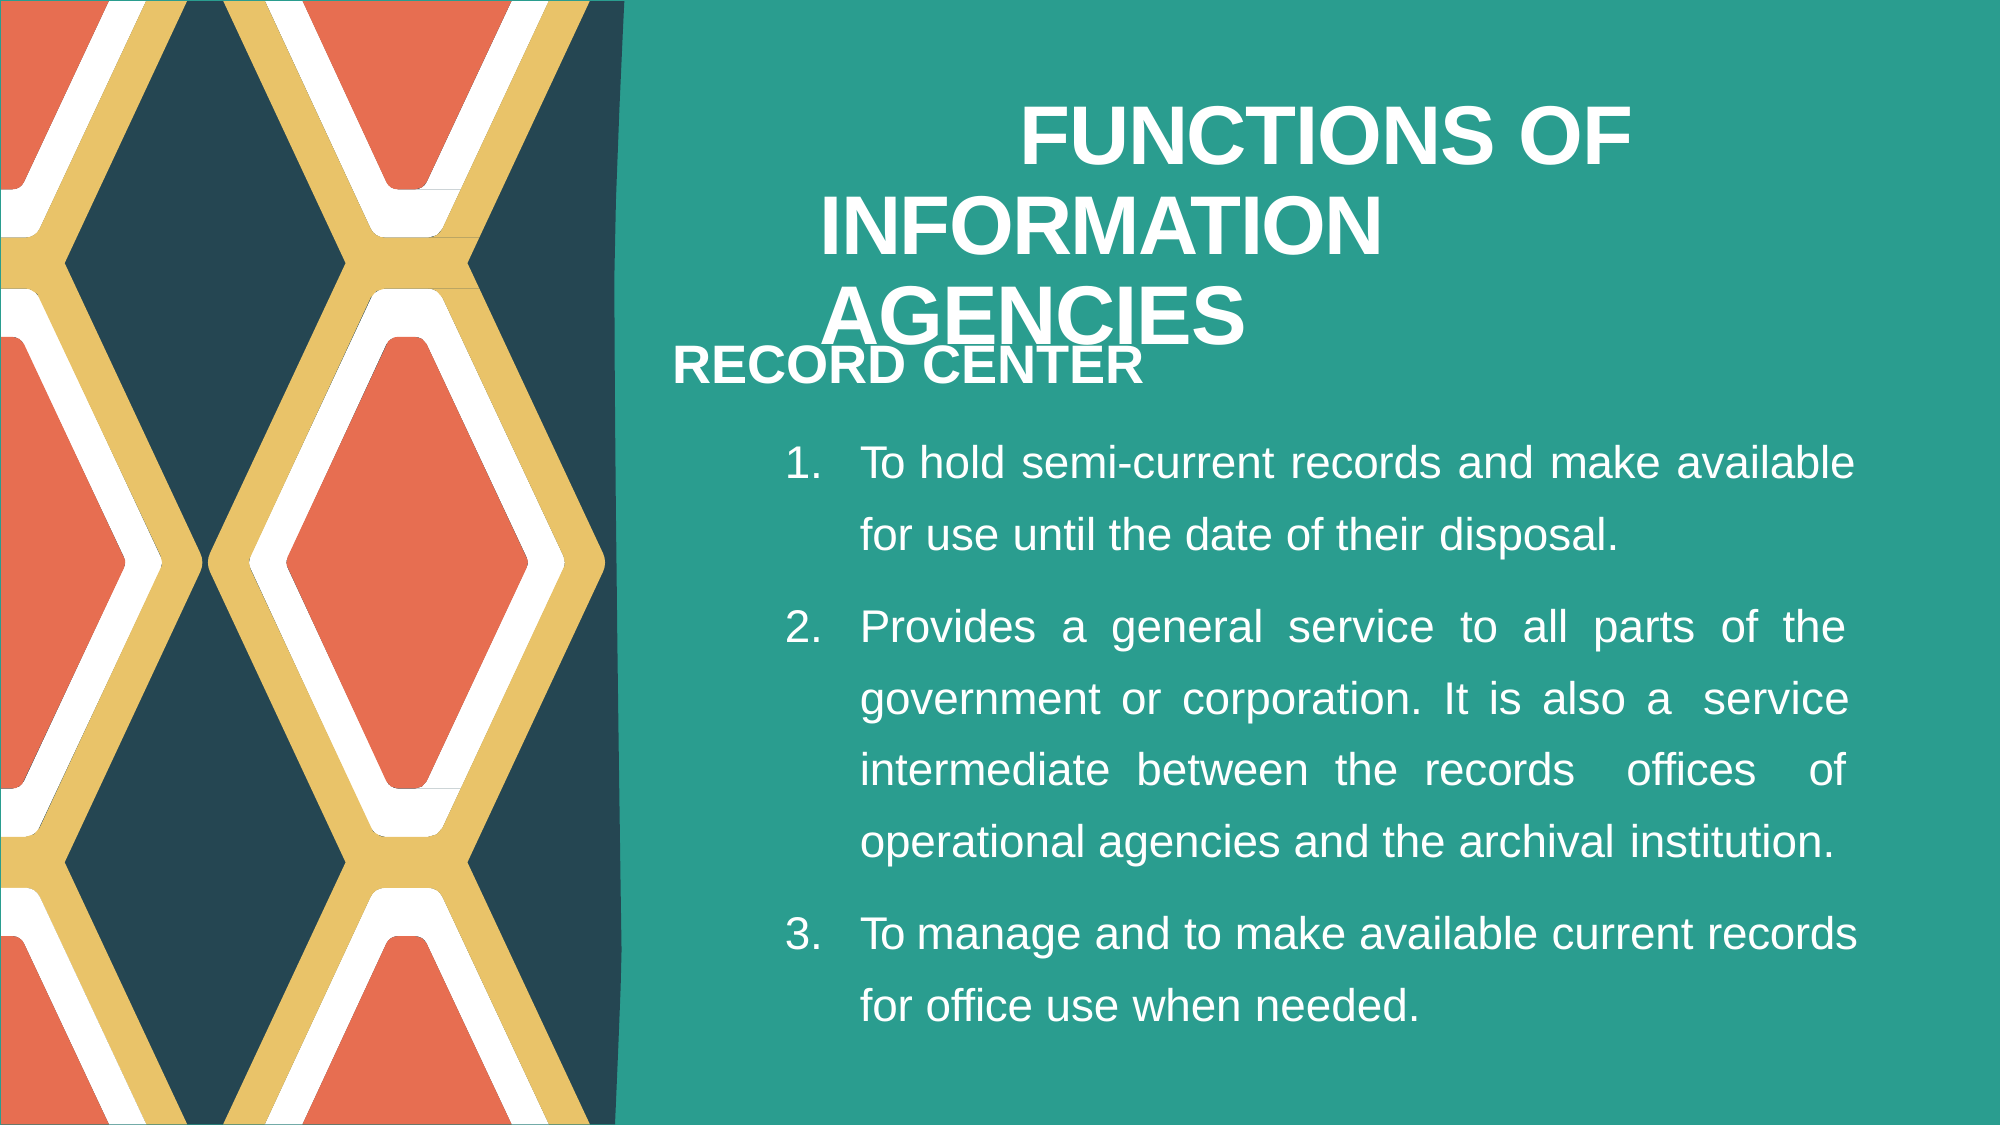

# FUNCTIONS OF  INFORMATION AGENCIES

RECORD CENTER
To hold semi-current records and make available  for use until the date of their disposal.
Provides a general service to all parts of the  government or corporation. It is also a service  intermediate between the records  offices  of  operational agencies and the archival institution.
To manage and to make available current records  for office use when needed.